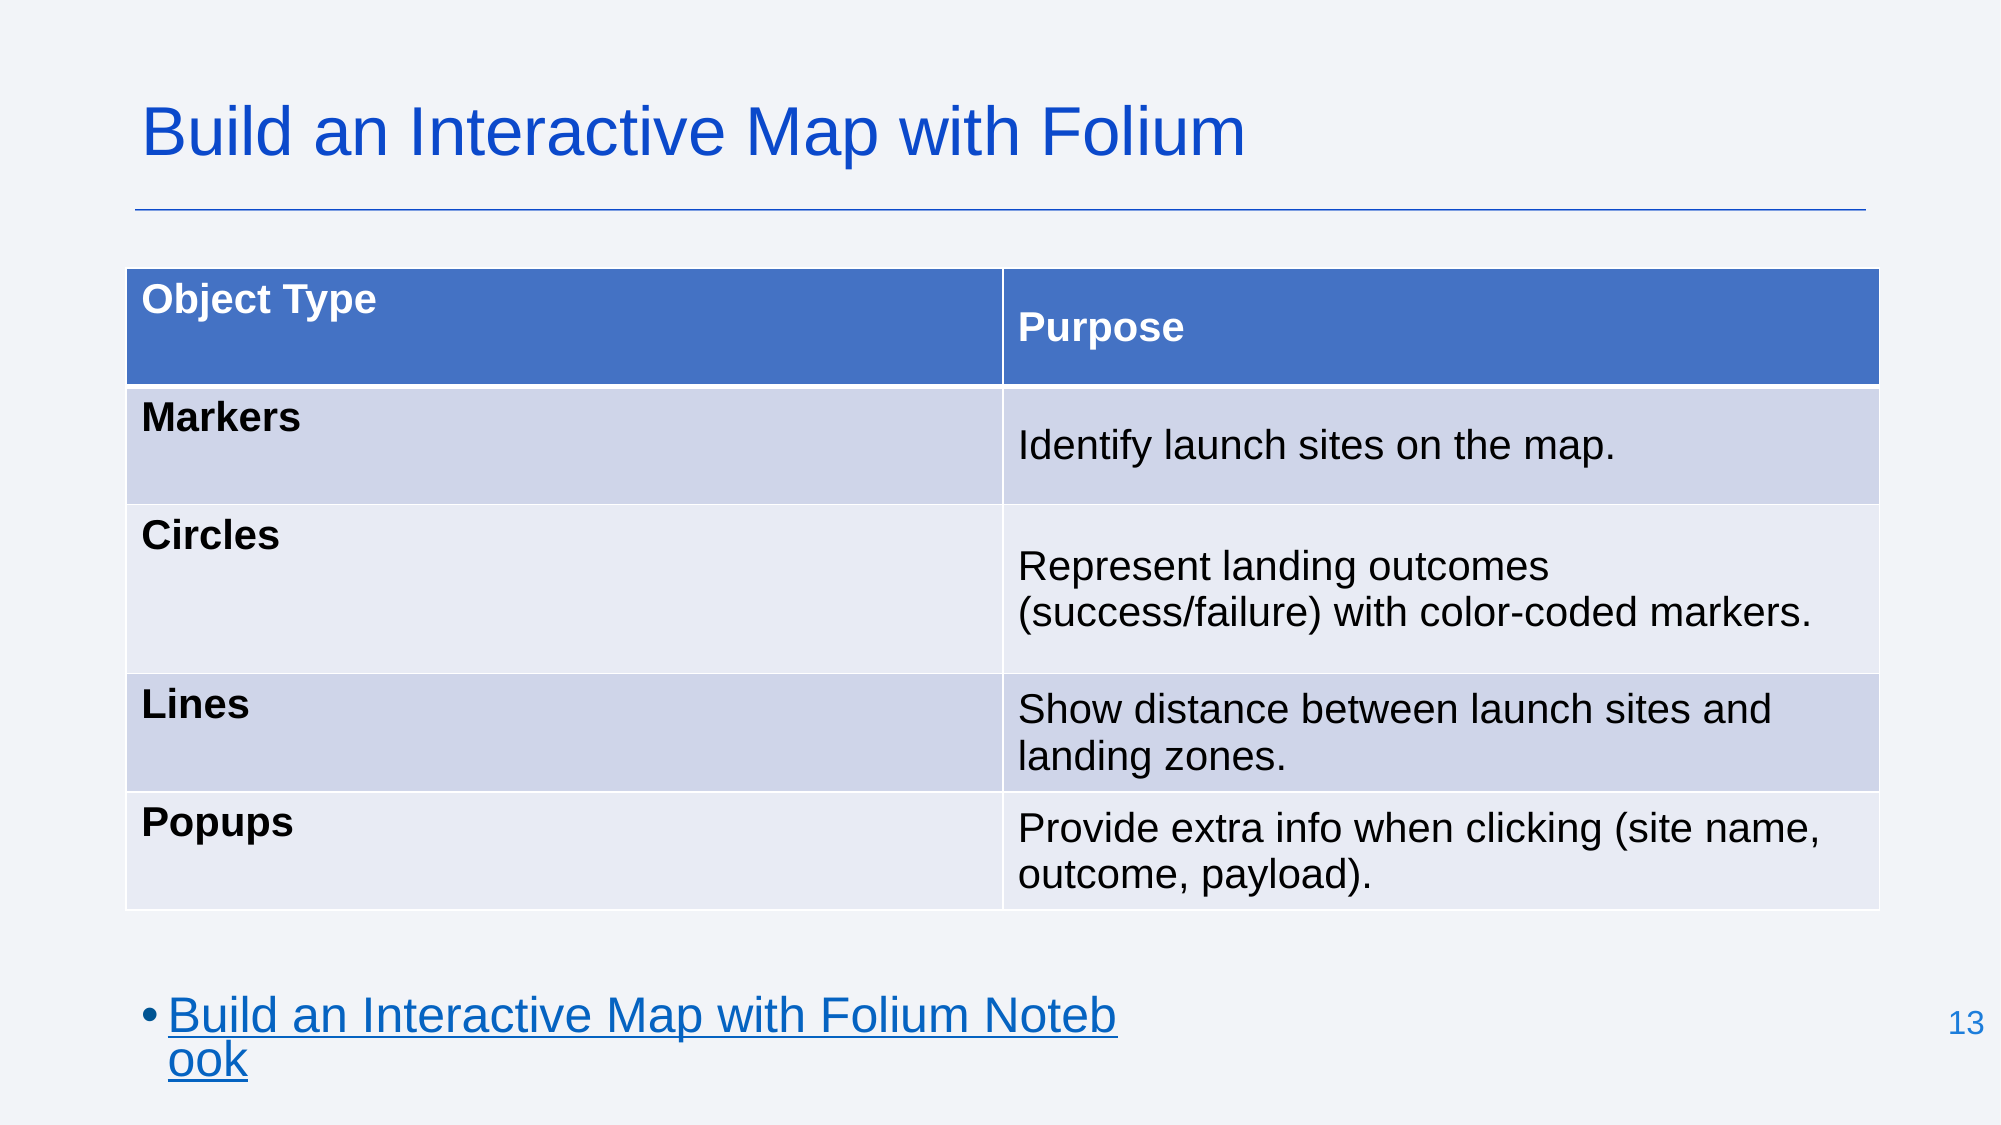

Build an Interactive Map with Folium
| Object Type | Purpose |
| --- | --- |
| Markers | Identify launch sites on the map. |
| Circles | Represent landing outcomes (success/failure) with color-coded markers. |
| Lines | Show distance between launch sites and landing zones. |
| Popups | Provide extra info when clicking (site name, outcome, payload). |
# Build an Interactive Map with Folium Notebook
13